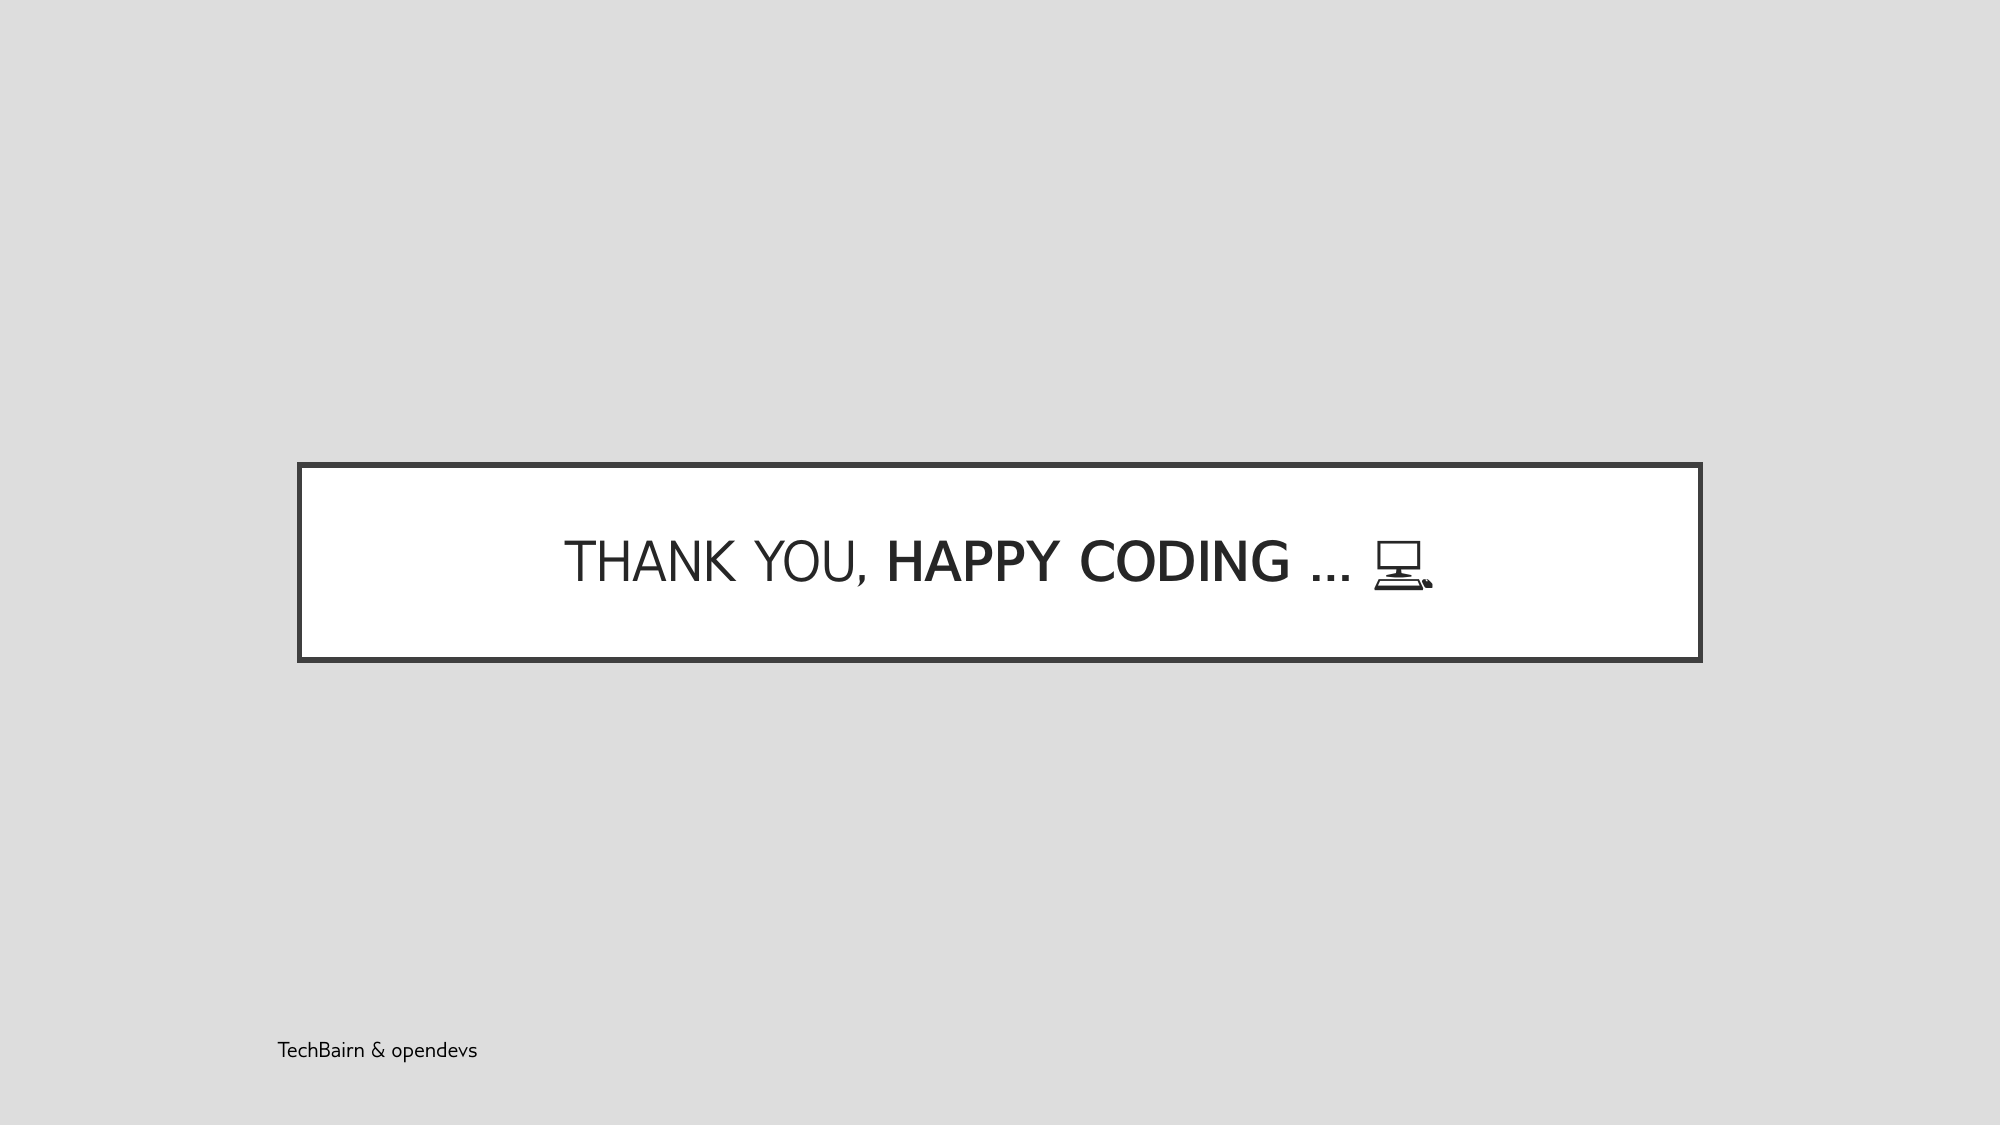

# THANK YOU, HAPPY CODING … 💻
TechBairn & opendevs